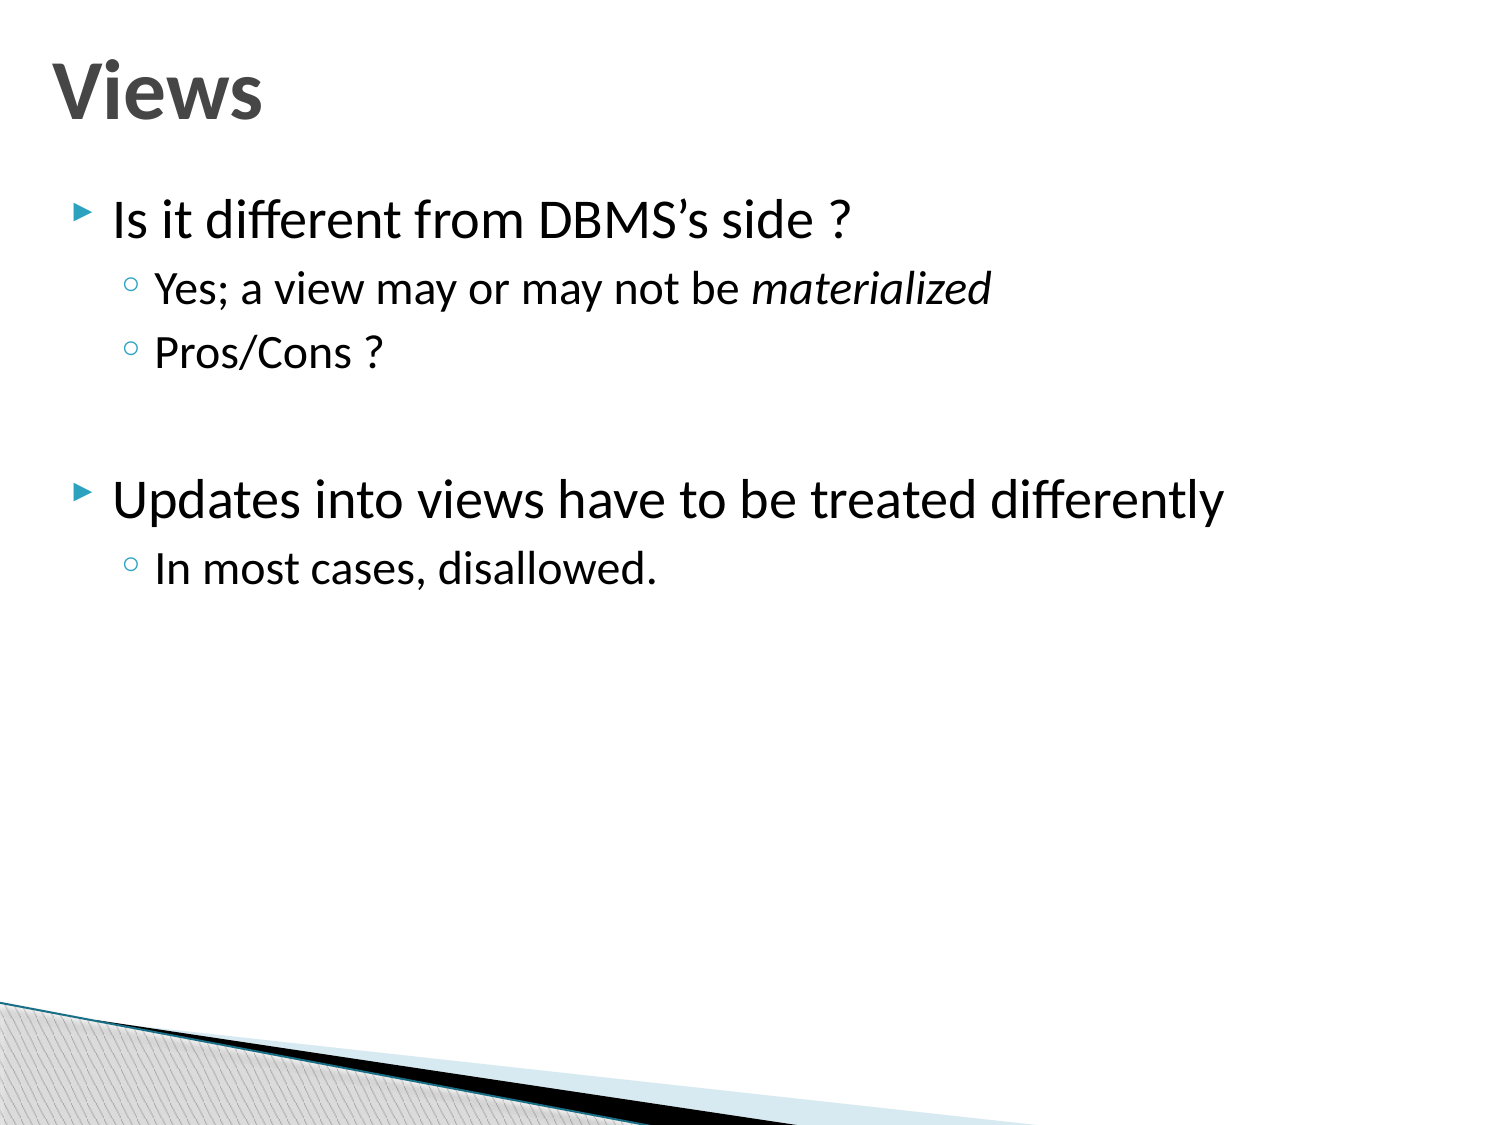

# Views
Is it different from DBMS’s side ?
Yes; a view may or may not be materialized
Pros/Cons ?

Updates into views have to be treated differently
In most cases, disallowed.